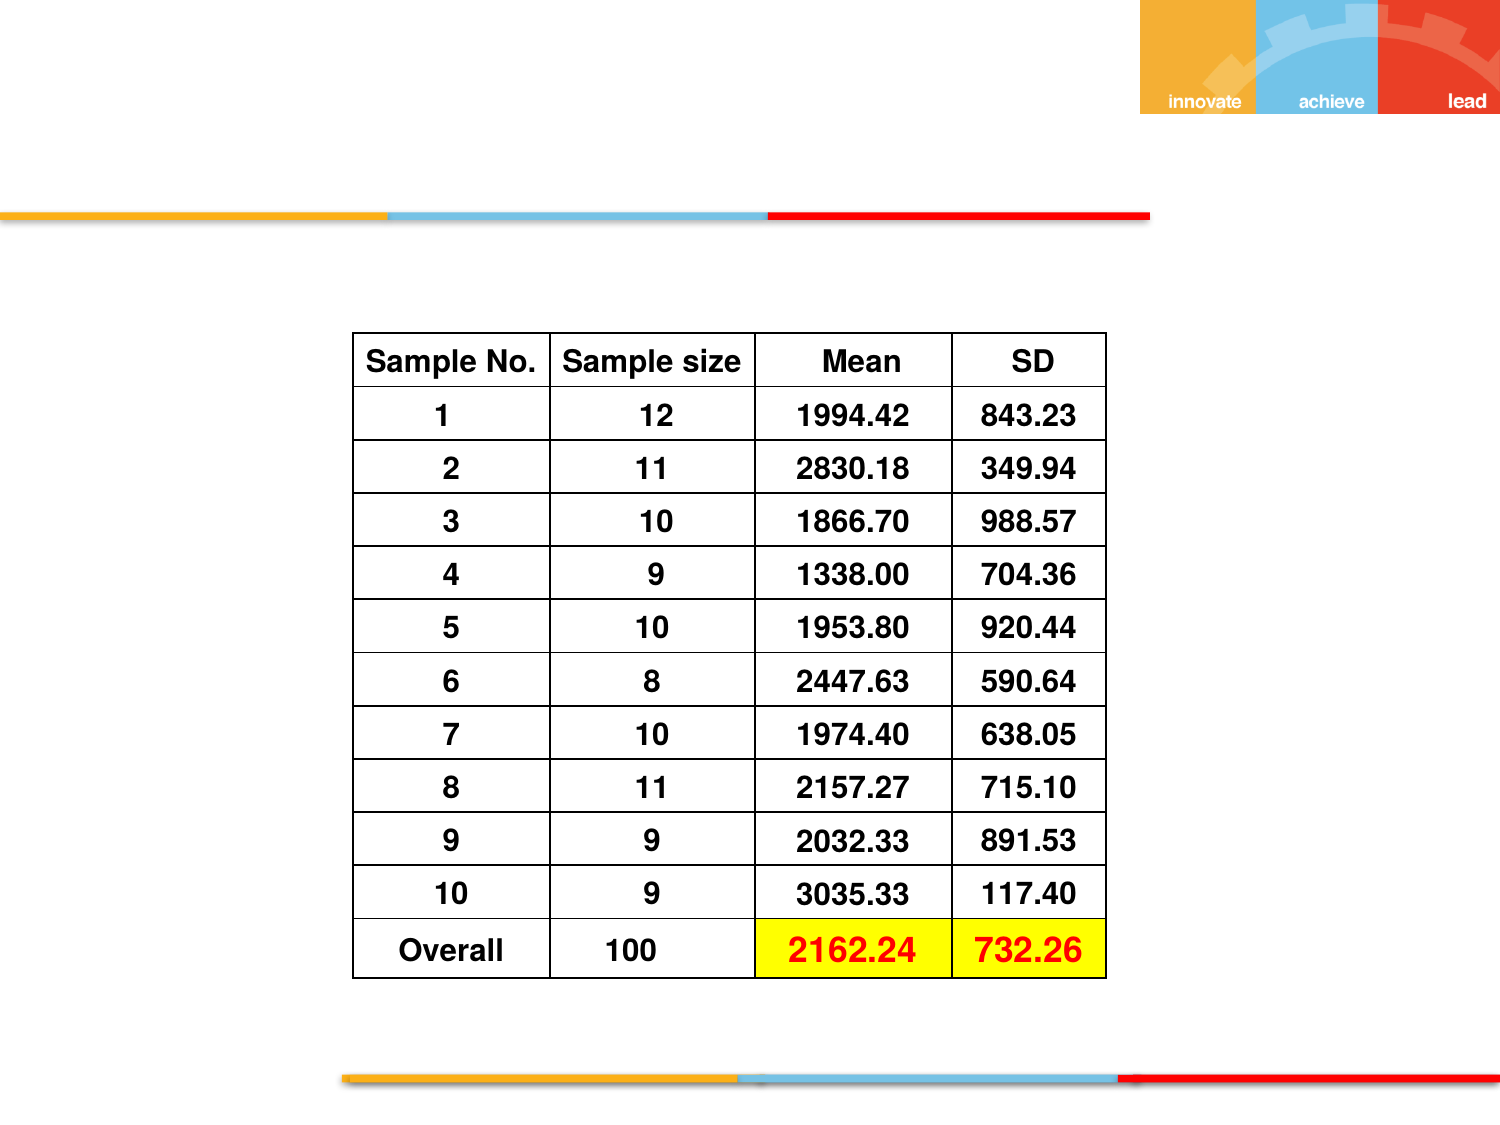

| Sample No. | Sample size | Mean | SD |
| --- | --- | --- | --- |
| 1 | 12 | 1994.42 | 843.23 |
| 2 | 11 | 2830.18 | 349.94 |
| 3 | 10 | 1866.70 | 988.57 |
| 4 | 9 | 1338.00 | 704.36 |
| 5 | 10 | 1953.80 | 920.44 |
| 6 | 8 | 2447.63 | 590.64 |
| 7 | 10 | 1974.40 | 638.05 |
| 8 | 11 | 2157.27 | 715.10 |
| 9 | 9 | 2032.33 | 891.53 |
| 10 | 9 | 3035.33 | 117.40 |
| Overall | 100 | 2162.24 | 732.26 |